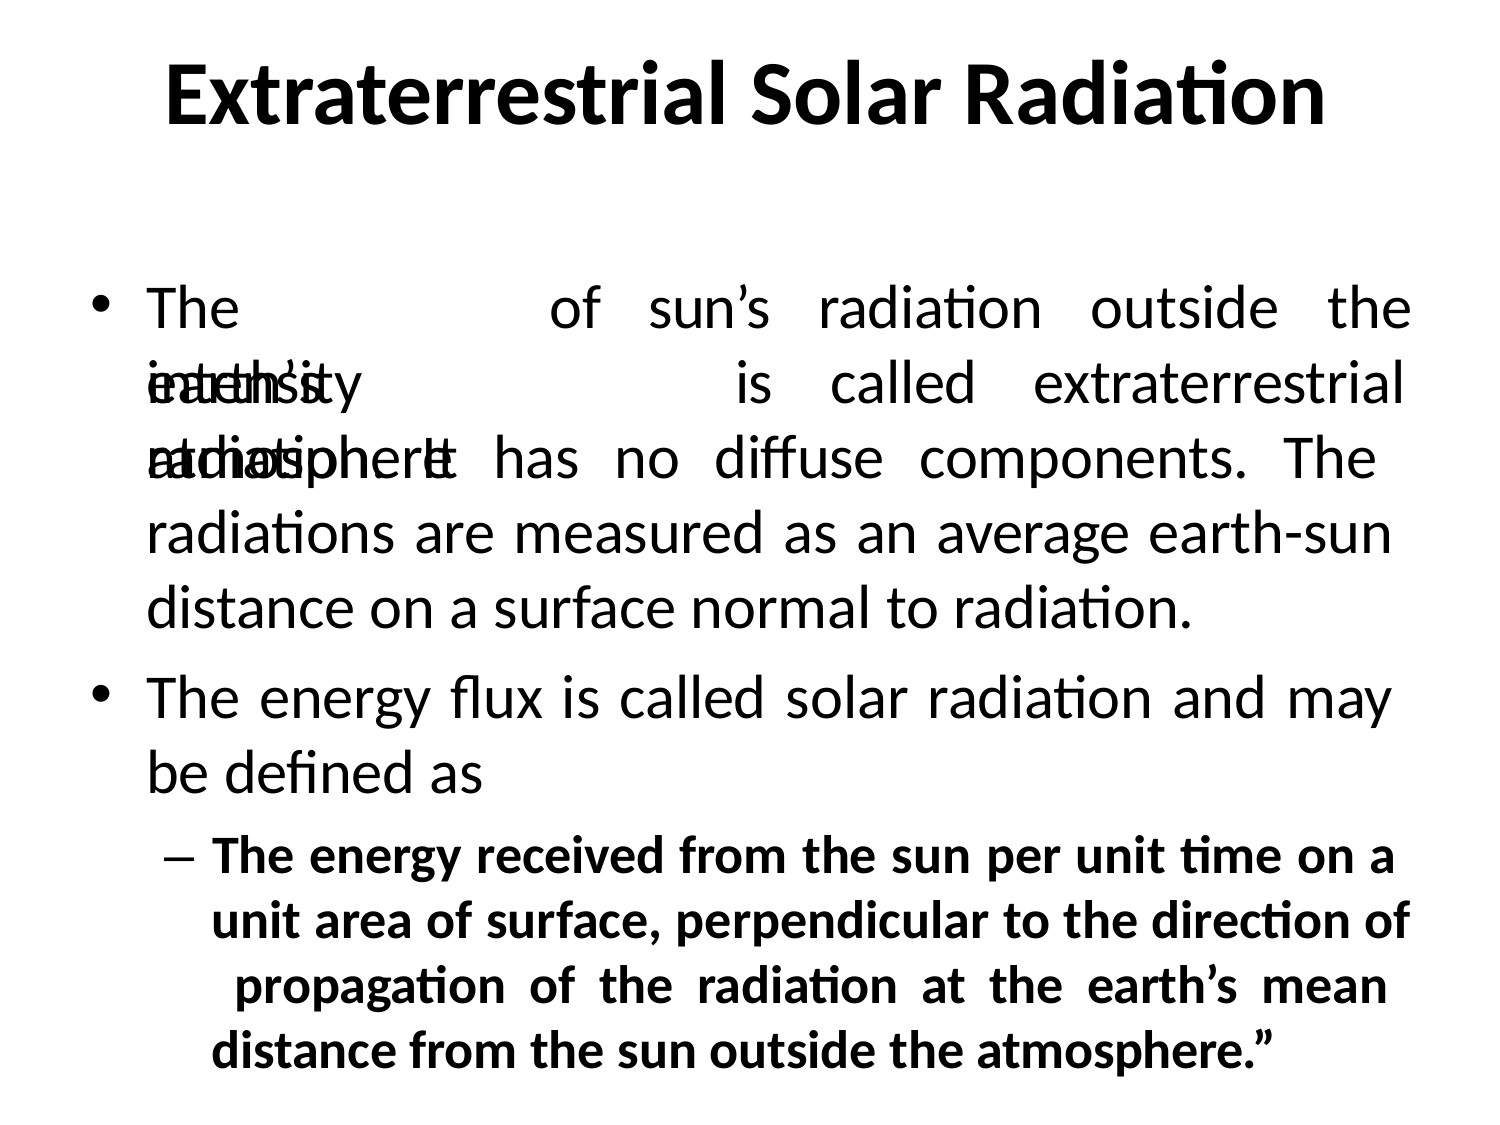

# Extraterrestrial Solar Radiation
The	intensity
of	sun’s
radiation
outside	the
earth’s	atmosphere
is	called	extraterrestrial
radiation. It has no diffuse components. The  radiations are measured as an average earth-sun  distance on a surface normal to radiation.
The energy flux is called solar radiation and may  be defined as
– The energy received from the sun per unit time on a  unit area of surface, perpendicular to the direction of  propagation of the radiation at the earth’s mean  distance from the sun outside the atmosphere.”